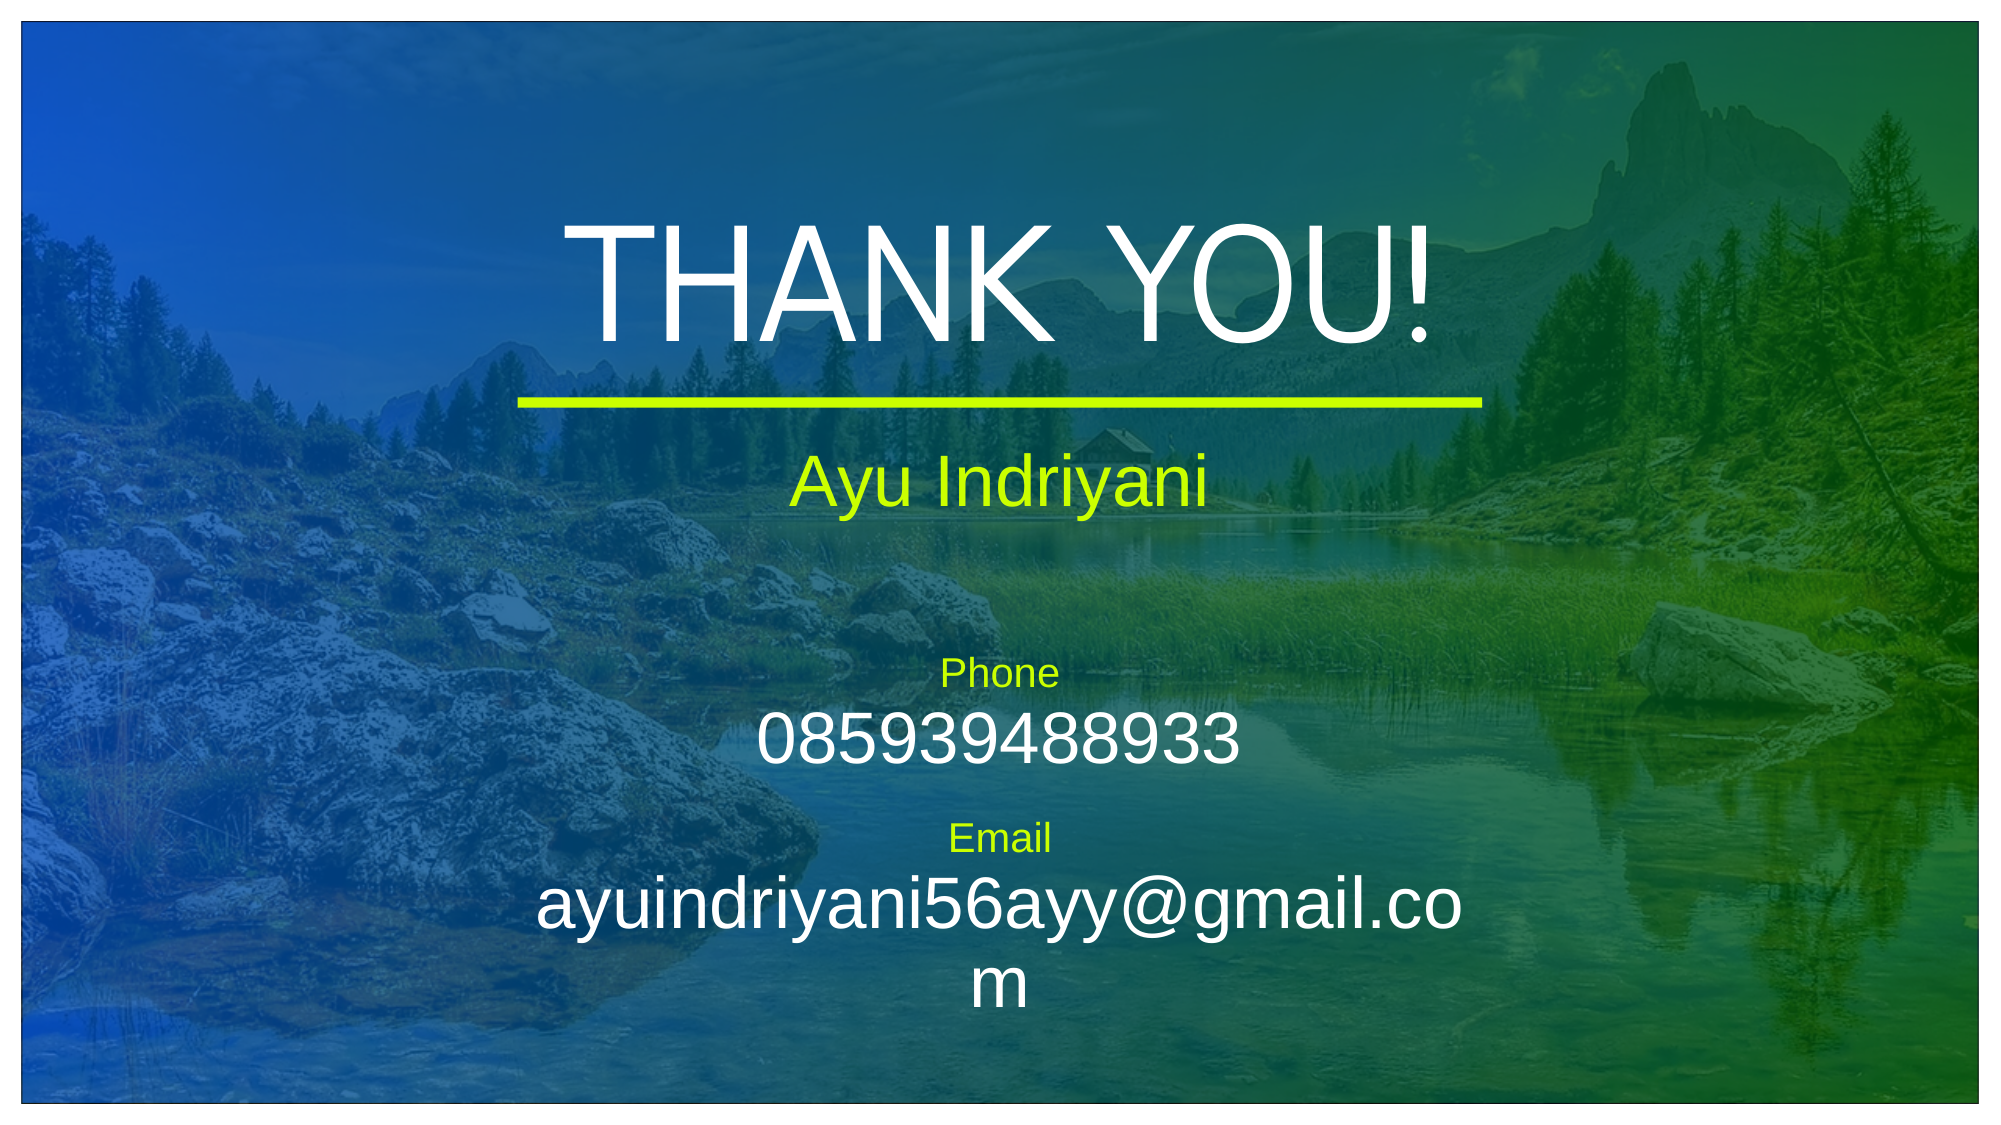

# THANK YOU!
Ayu Indriyani
Phone
085939488933
Email
ayuindriyani56ayy@gmail.com